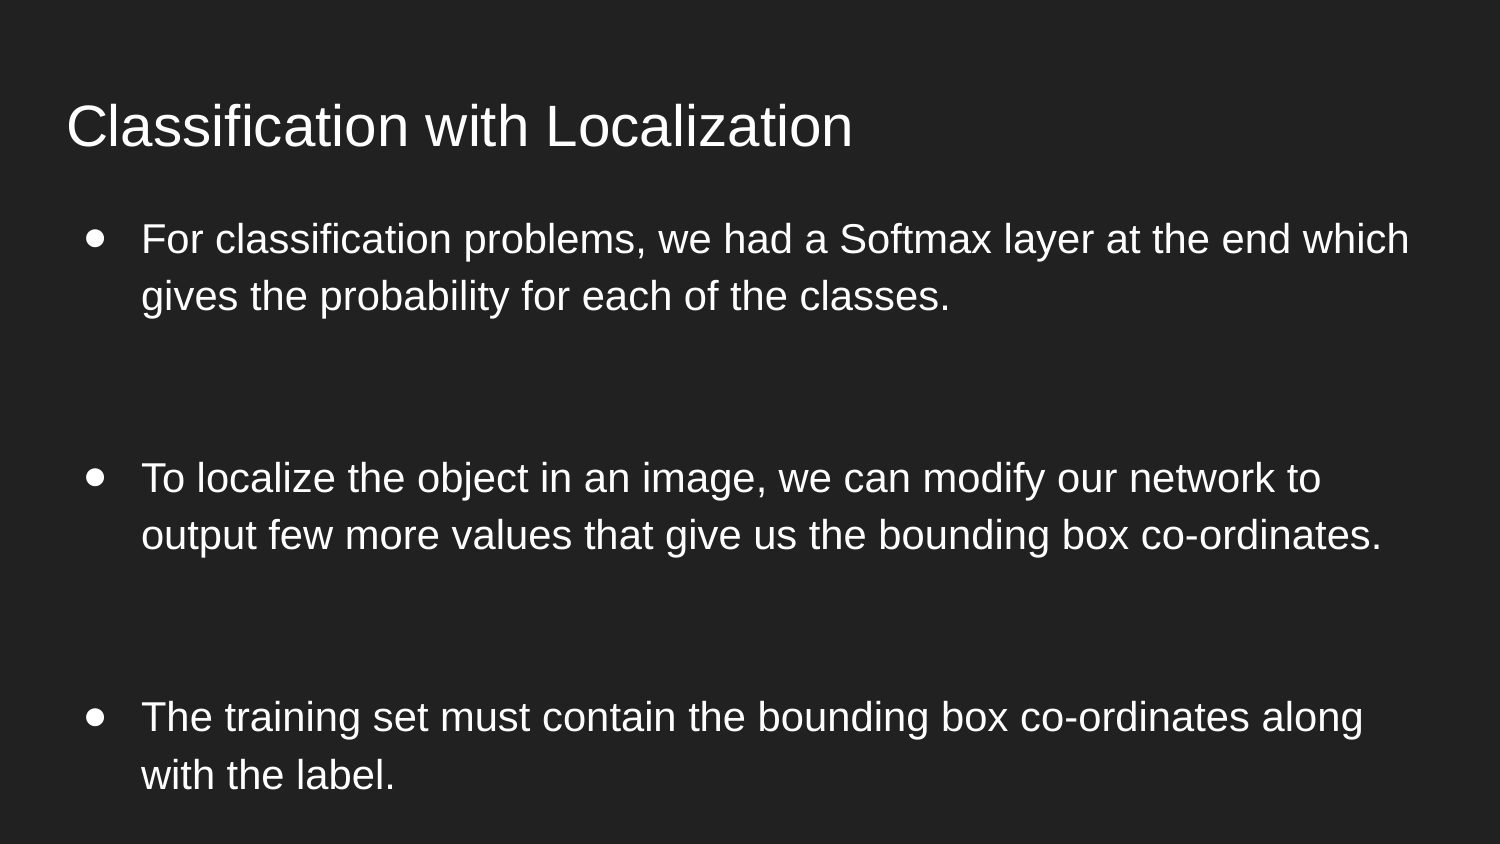

# Classification with Localization
For classification problems, we had a Softmax layer at the end which gives the probability for each of the classes.

To localize the object in an image, we can modify our network to output few more values that give us the bounding box co-ordinates.

The training set must contain the bounding box co-ordinates along with the label.